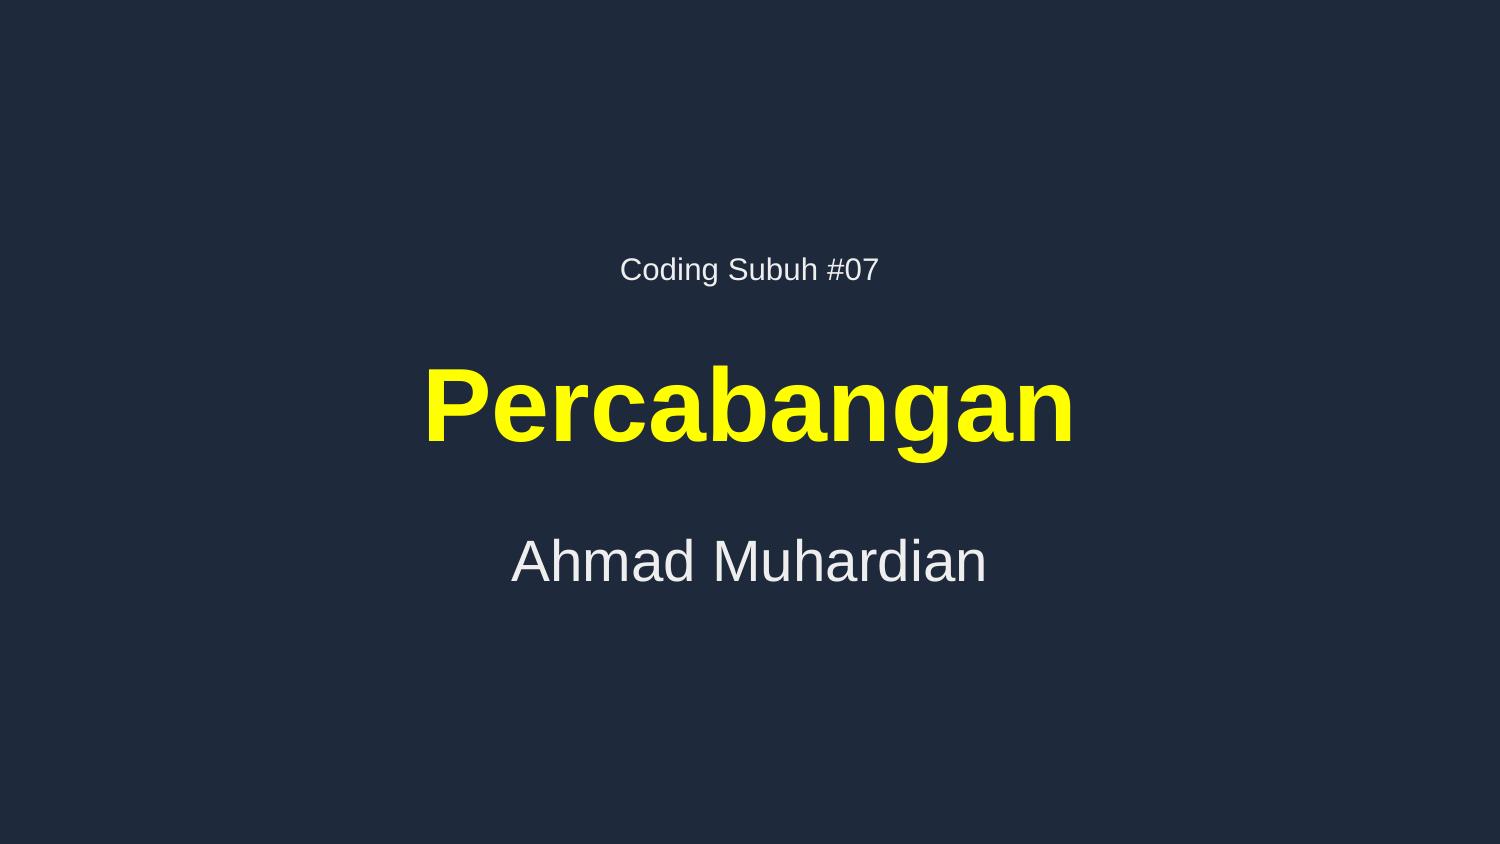

Coding Subuh #07
# Percabangan
Ahmad Muhardian